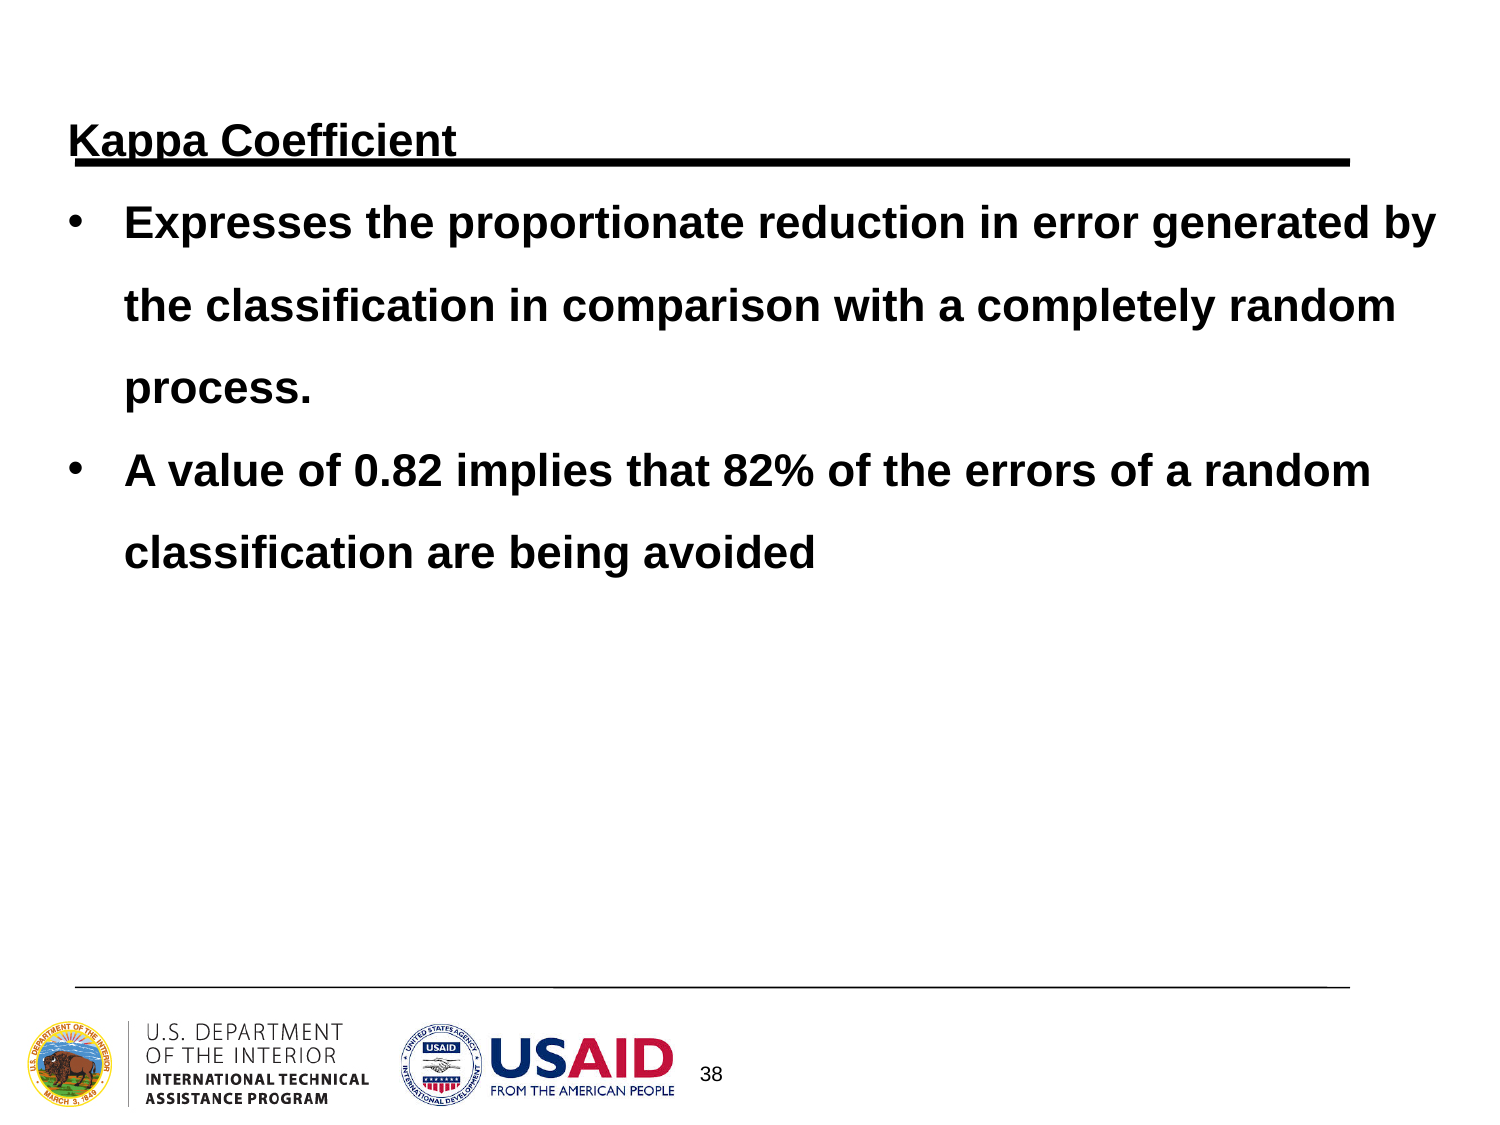

Kappa Coefficient
Expresses the proportionate reduction in error generated by the classification in comparison with a completely random process.
A value of 0.82 implies that 82% of the errors of a random classification are being avoided